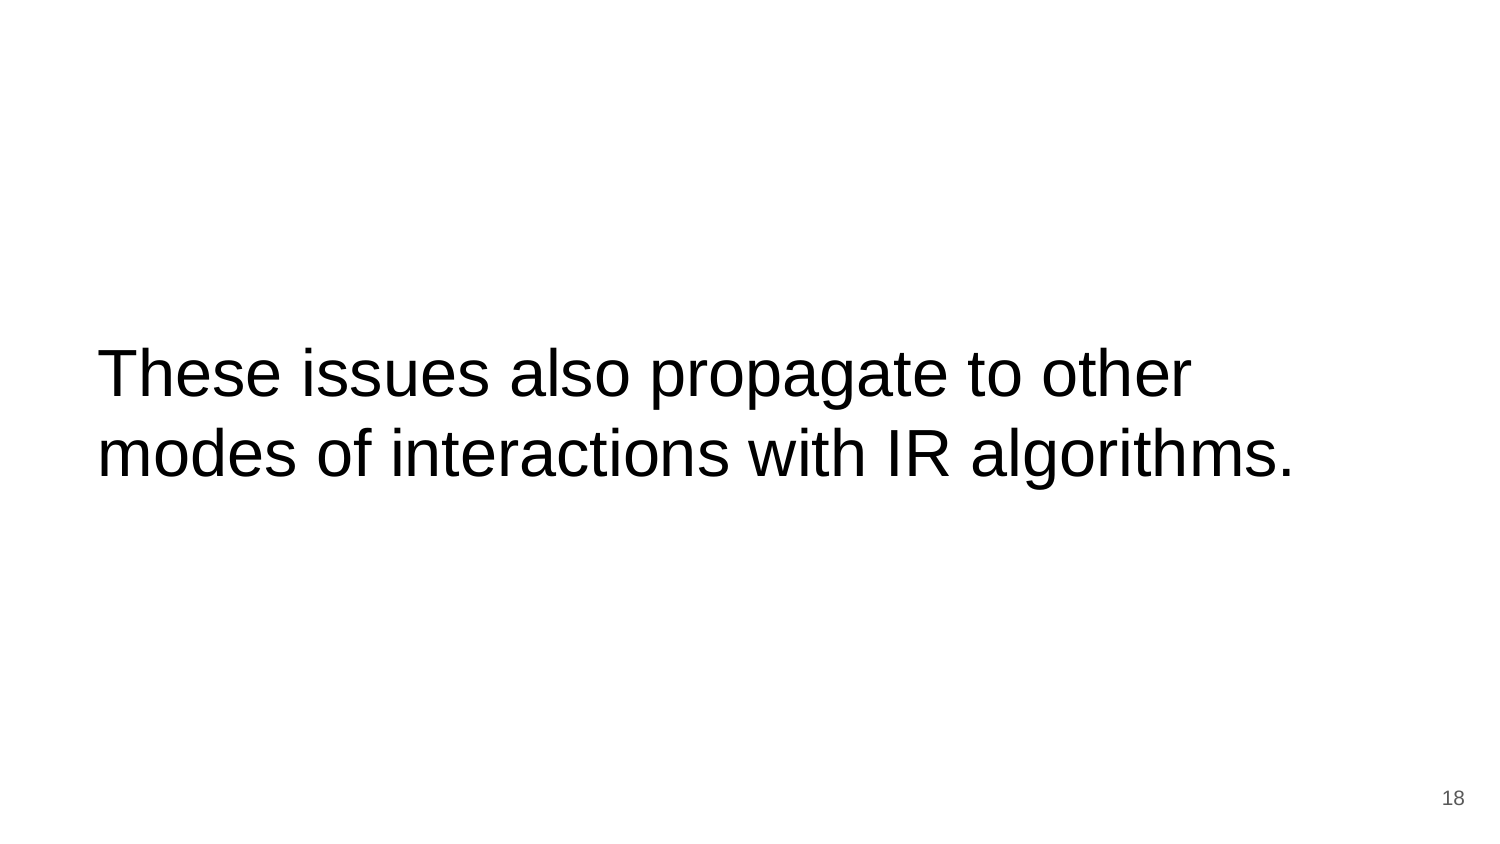

# These issues also propagate to other modes of interactions with IR algorithms.
18